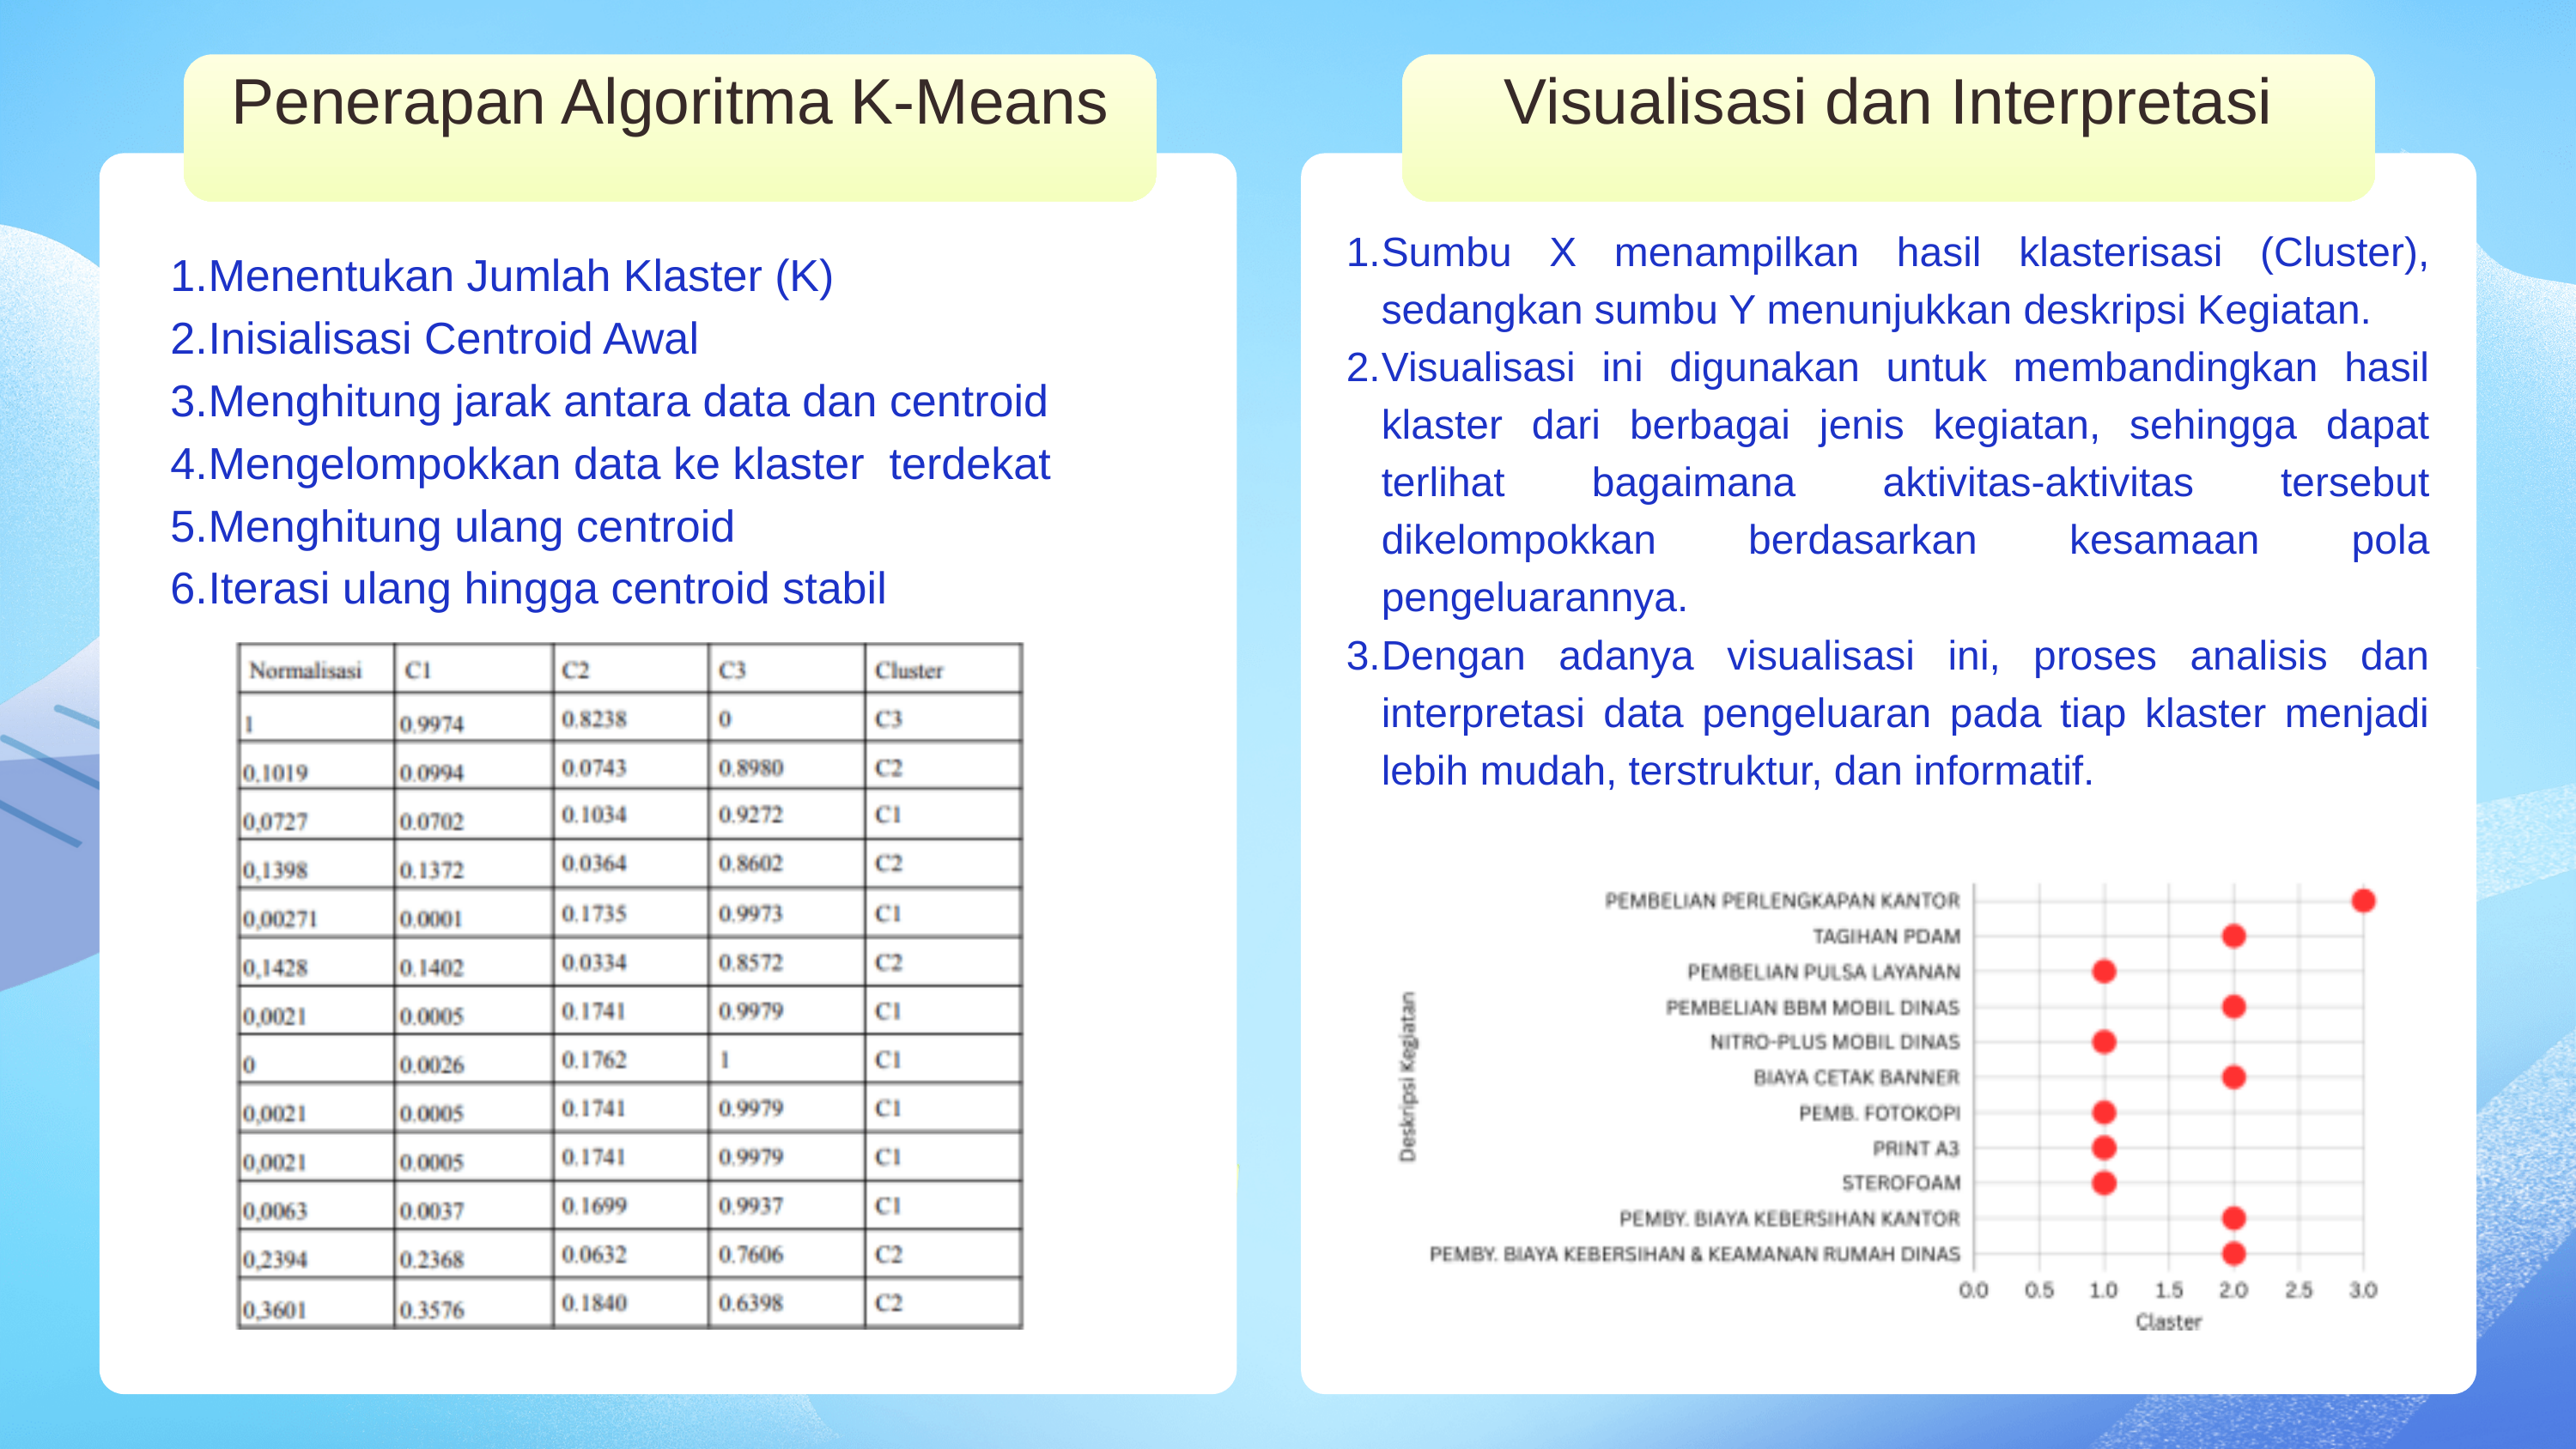

Penerapan Algoritma K-Means

Visualisasi dan Interpretasi

Sumbu X menampilkan hasil klasterisasi (Cluster), sedangkan sumbu Y menunjukkan deskripsi Kegiatan.
Visualisasi ini digunakan untuk membandingkan hasil klaster dari berbagai jenis kegiatan, sehingga dapat terlihat bagaimana aktivitas-aktivitas tersebut dikelompokkan berdasarkan kesamaan pola pengeluarannya.
Dengan adanya visualisasi ini, proses analisis dan interpretasi data pengeluaran pada tiap klaster menjadi lebih mudah, terstruktur, dan informatif.

Menentukan Jumlah Klaster (K)
Inisialisasi Centroid Awal
Menghitung jarak antara data dan centroid
Mengelompokkan data ke klaster  terdekat
Menghitung ulang centroid
Iterasi ulang hingga centroid stabil